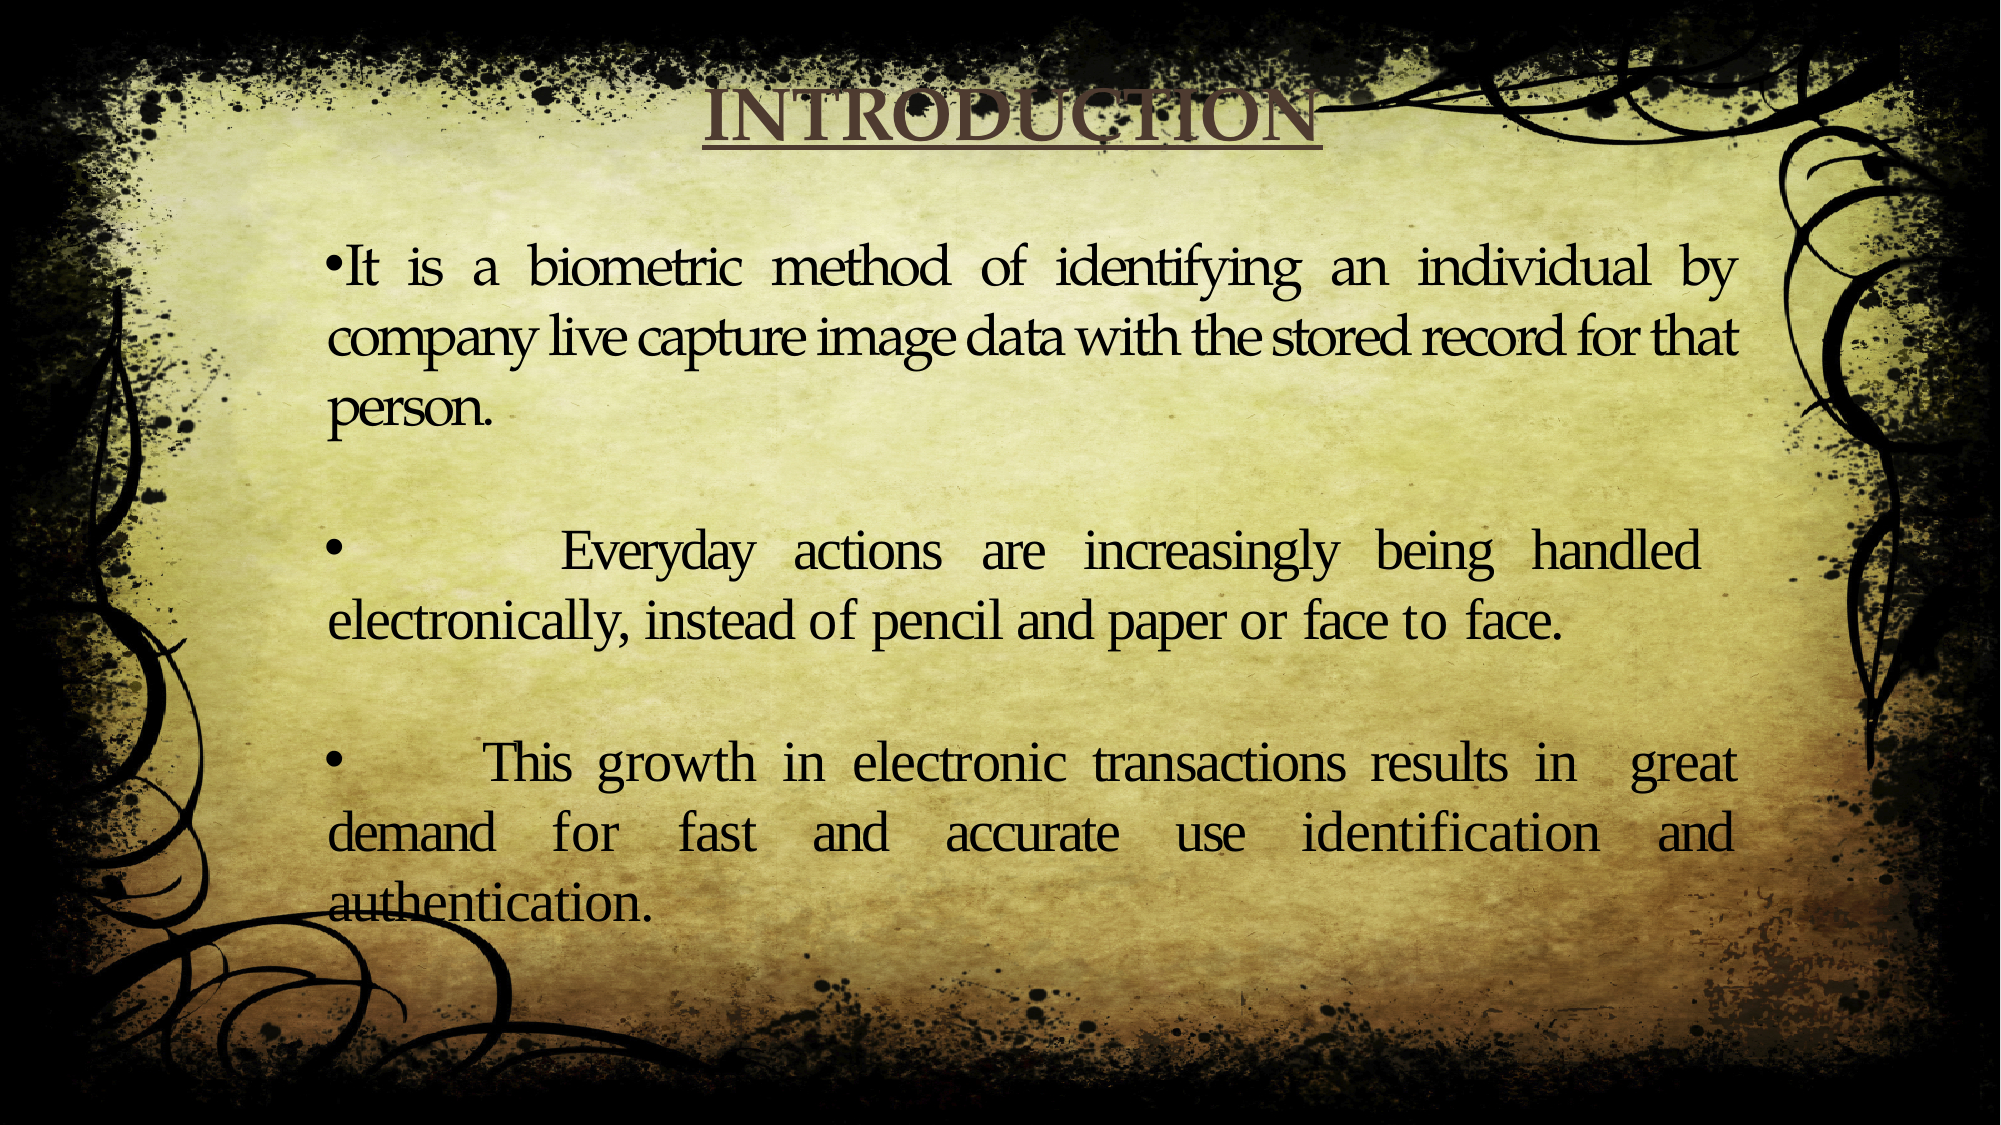

# Introduction
It is a biometric method of identifying an individual by company live capture image data with the stored record for that person.

      Everyday actions are increasingly being handled  electronically, instead of pencil and paper or face to face.

      This growth in electronic transactions results in  great demand for fast and accurate use identification and authentication.
3